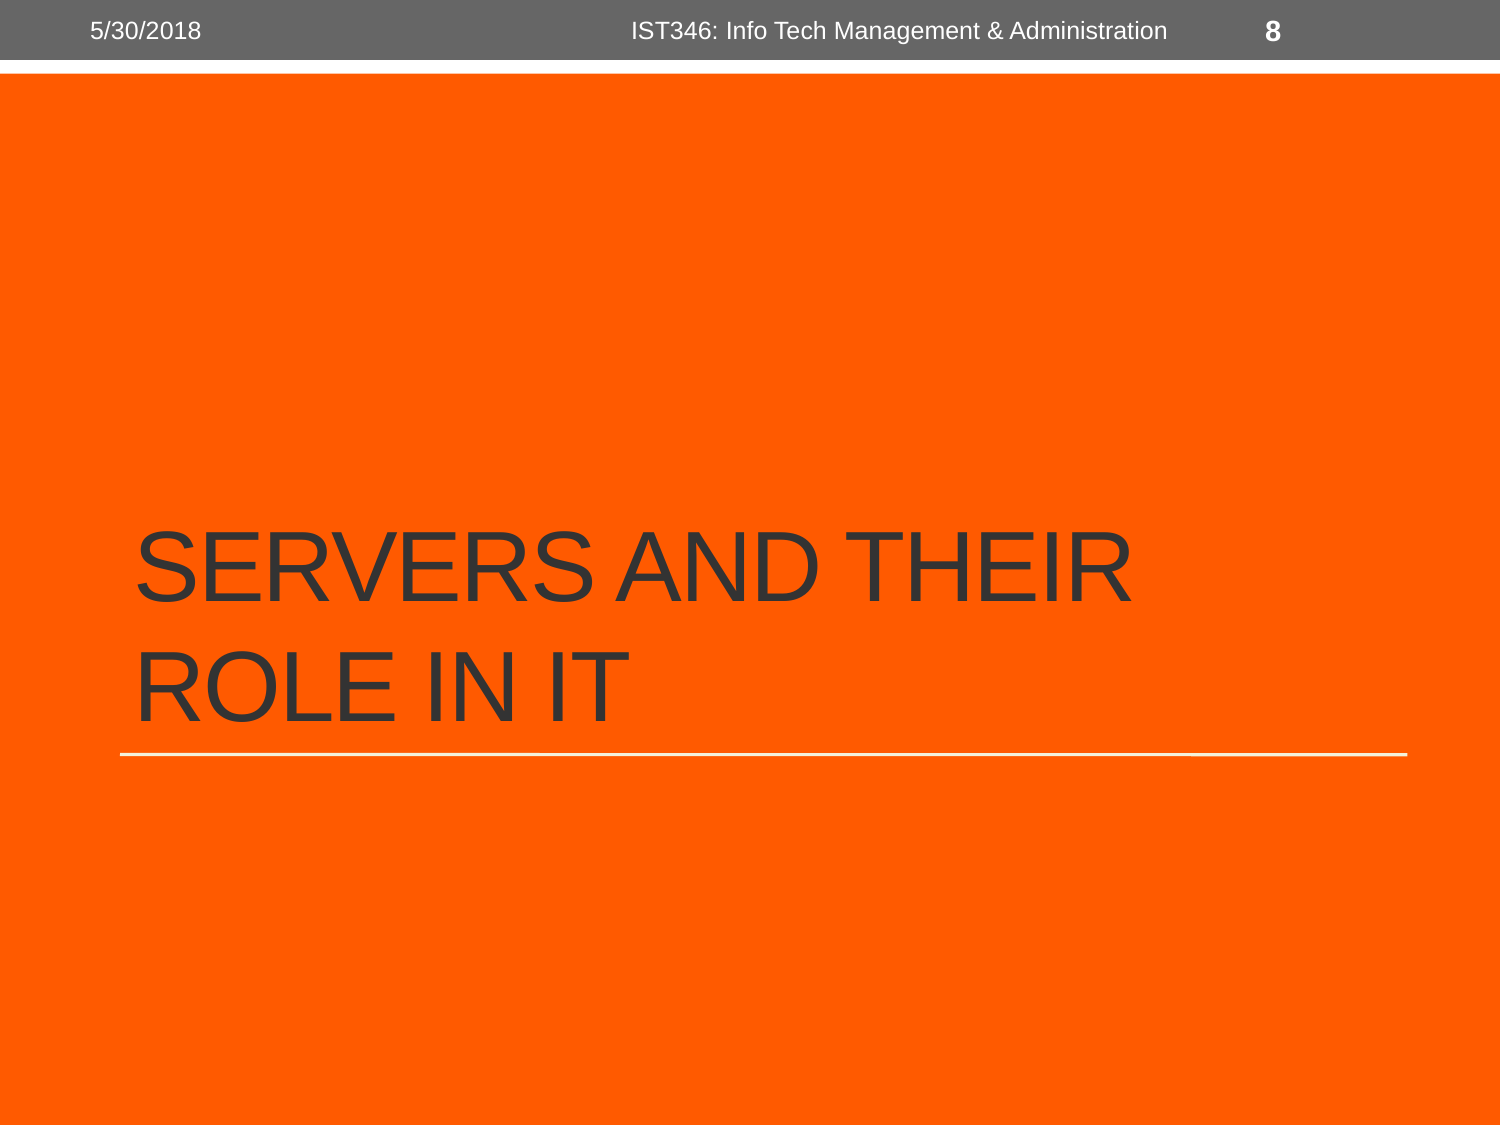

5/30/2018
IST346: Info Tech Management & Administration
8
# Servers and their role in IT